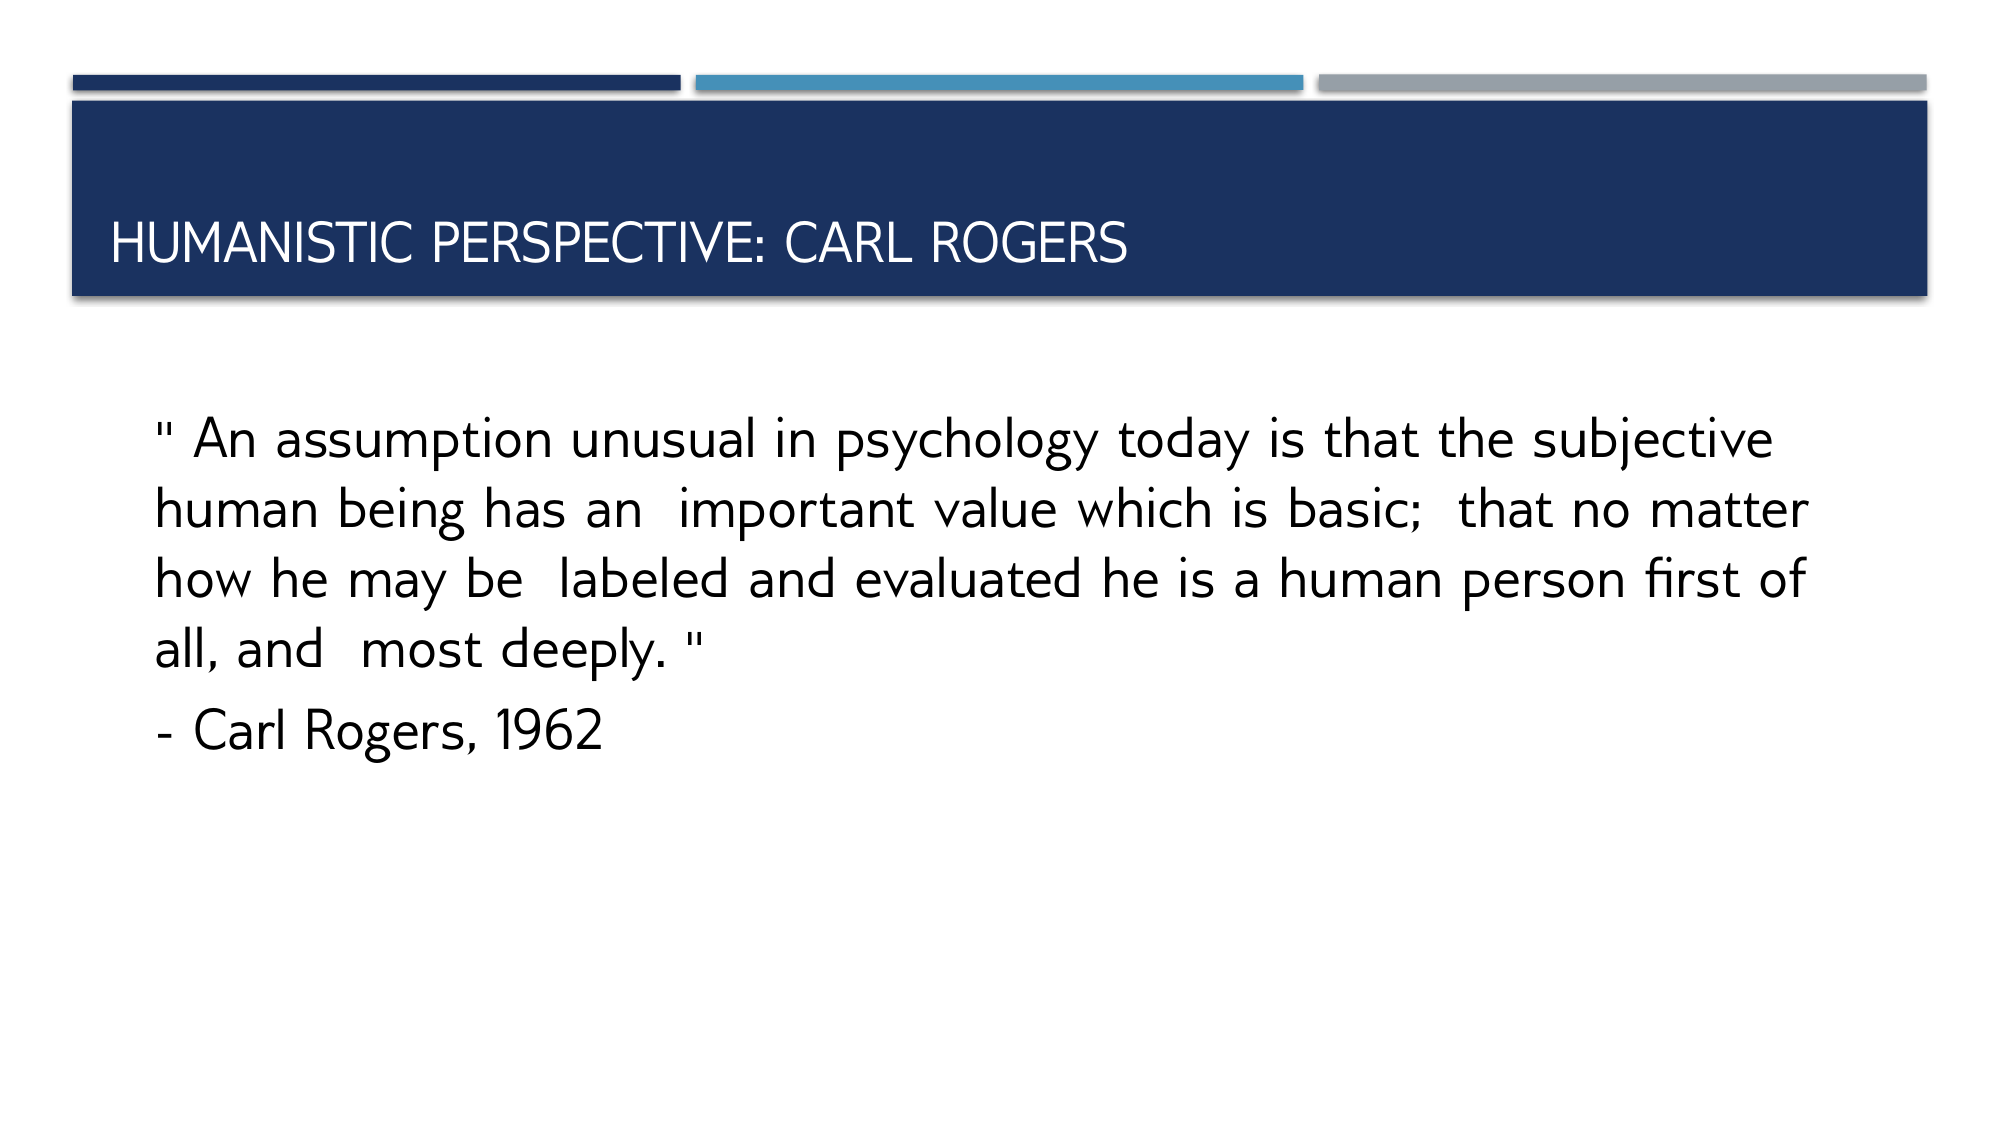

# Humanistic Perspective: carl rogers
" An assumption unusual in psychology today is that the subjective human being has an  important value which is basic;  that no matter how he may be  labeled and evaluated he is a human person first of all, and  most deeply. "
- Carl Rogers, 1962